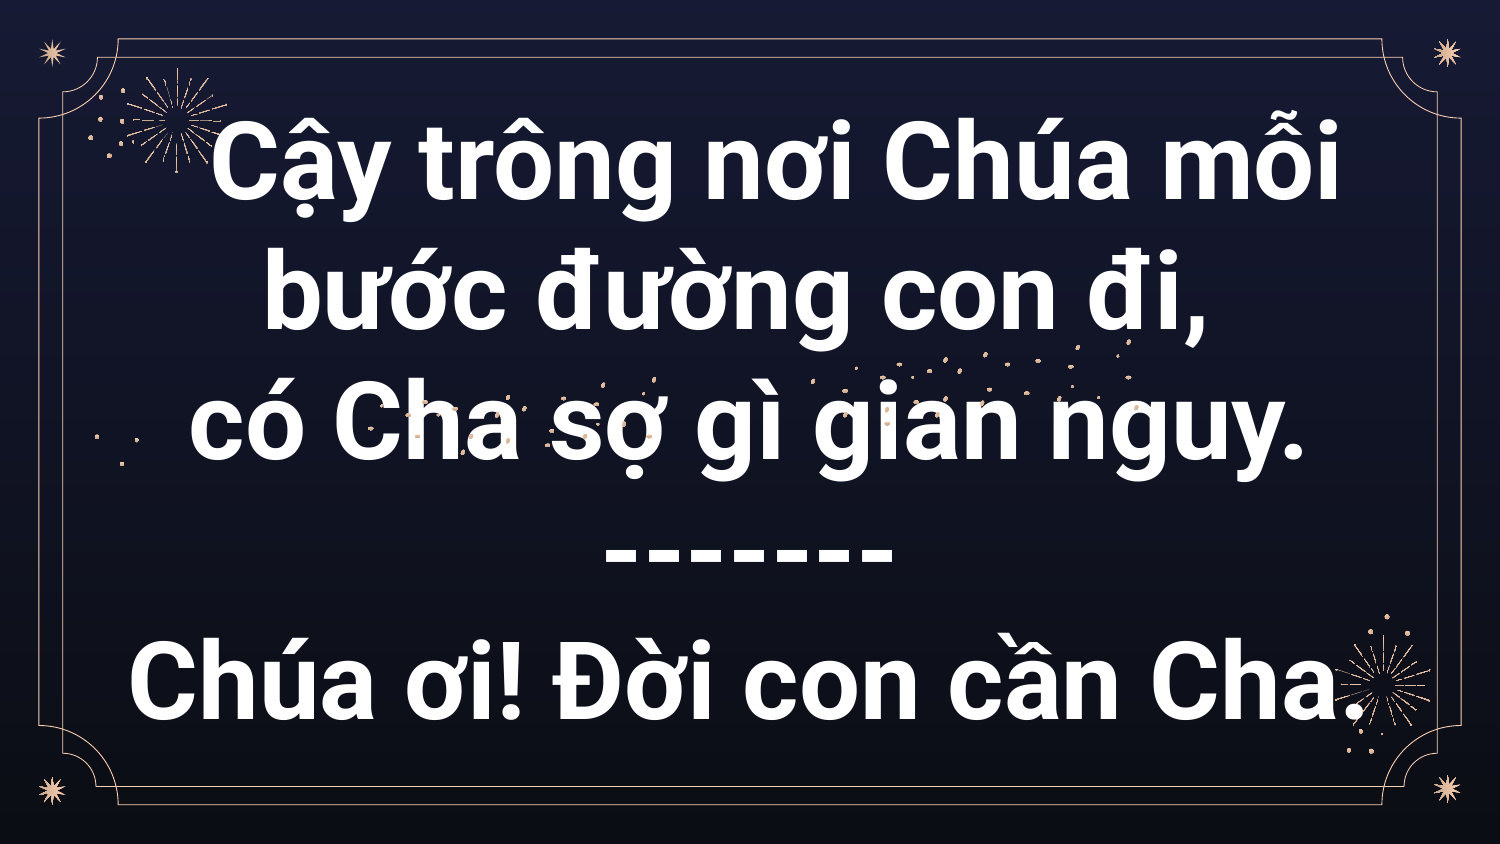

Cậy trông nơi Chúa mỗi   bước đường con đi,
có Cha sợ gì gian nguy.
-------
Chúa ơi! Đời con cần Cha.